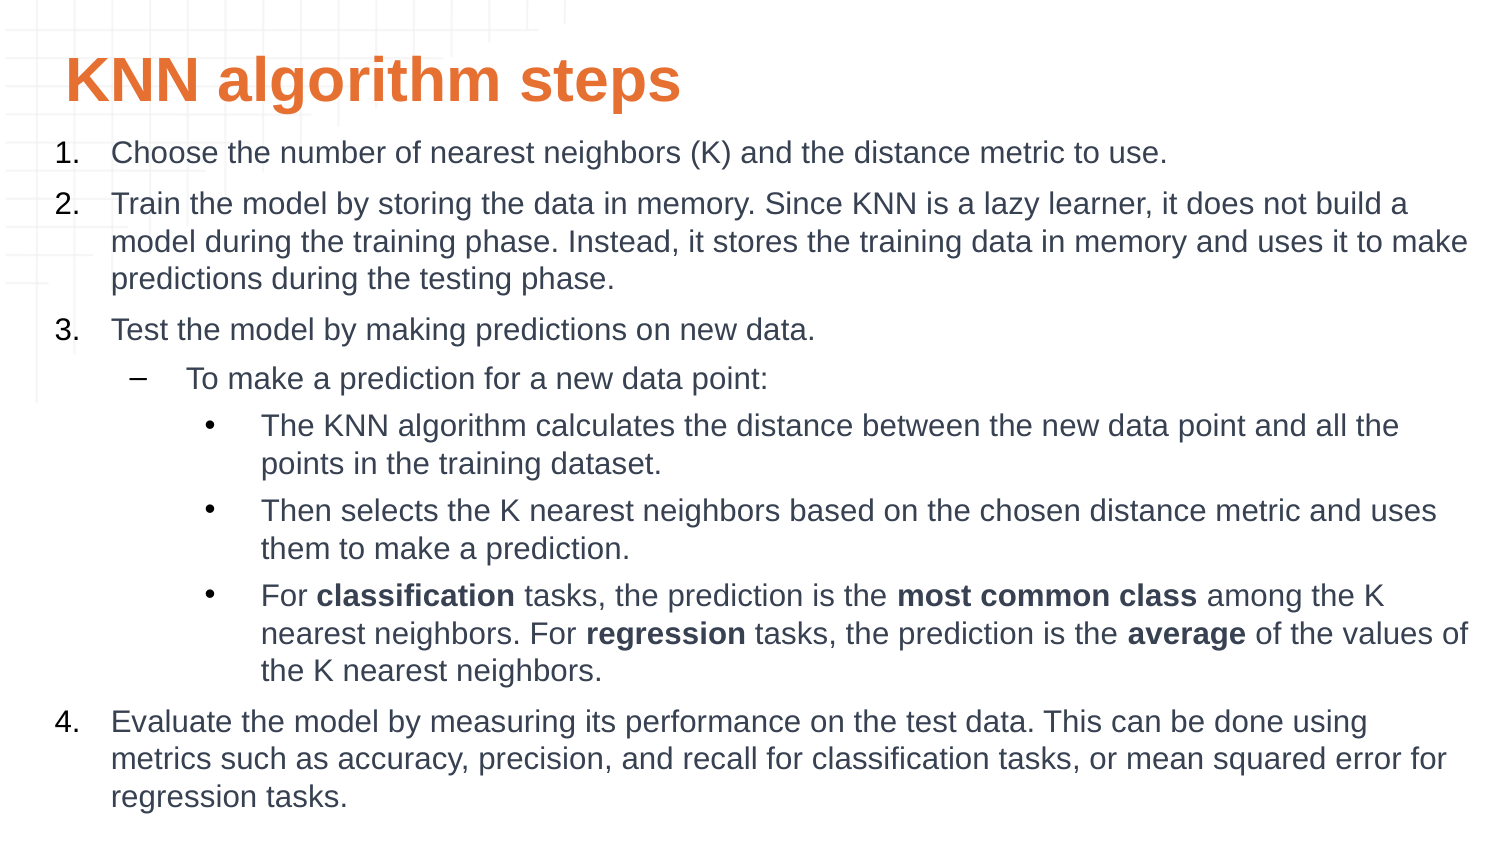

# KNN algorithm steps
Choose the number of nearest neighbors (K) and the distance metric to use.
Train the model by storing the data in memory. Since KNN is a lazy learner, it does not build a model during the training phase. Instead, it stores the training data in memory and uses it to make predictions during the testing phase.
Test the model by making predictions on new data.
To make a prediction for a new data point:
The KNN algorithm calculates the distance between the new data point and all the points in the training dataset.
Then selects the K nearest neighbors based on the chosen distance metric and uses them to make a prediction.
For classification tasks, the prediction is the most common class among the K nearest neighbors. For regression tasks, the prediction is the average of the values of the K nearest neighbors.
Evaluate the model by measuring its performance on the test data. This can be done using metrics such as accuracy, precision, and recall for classification tasks, or mean squared error for regression tasks.